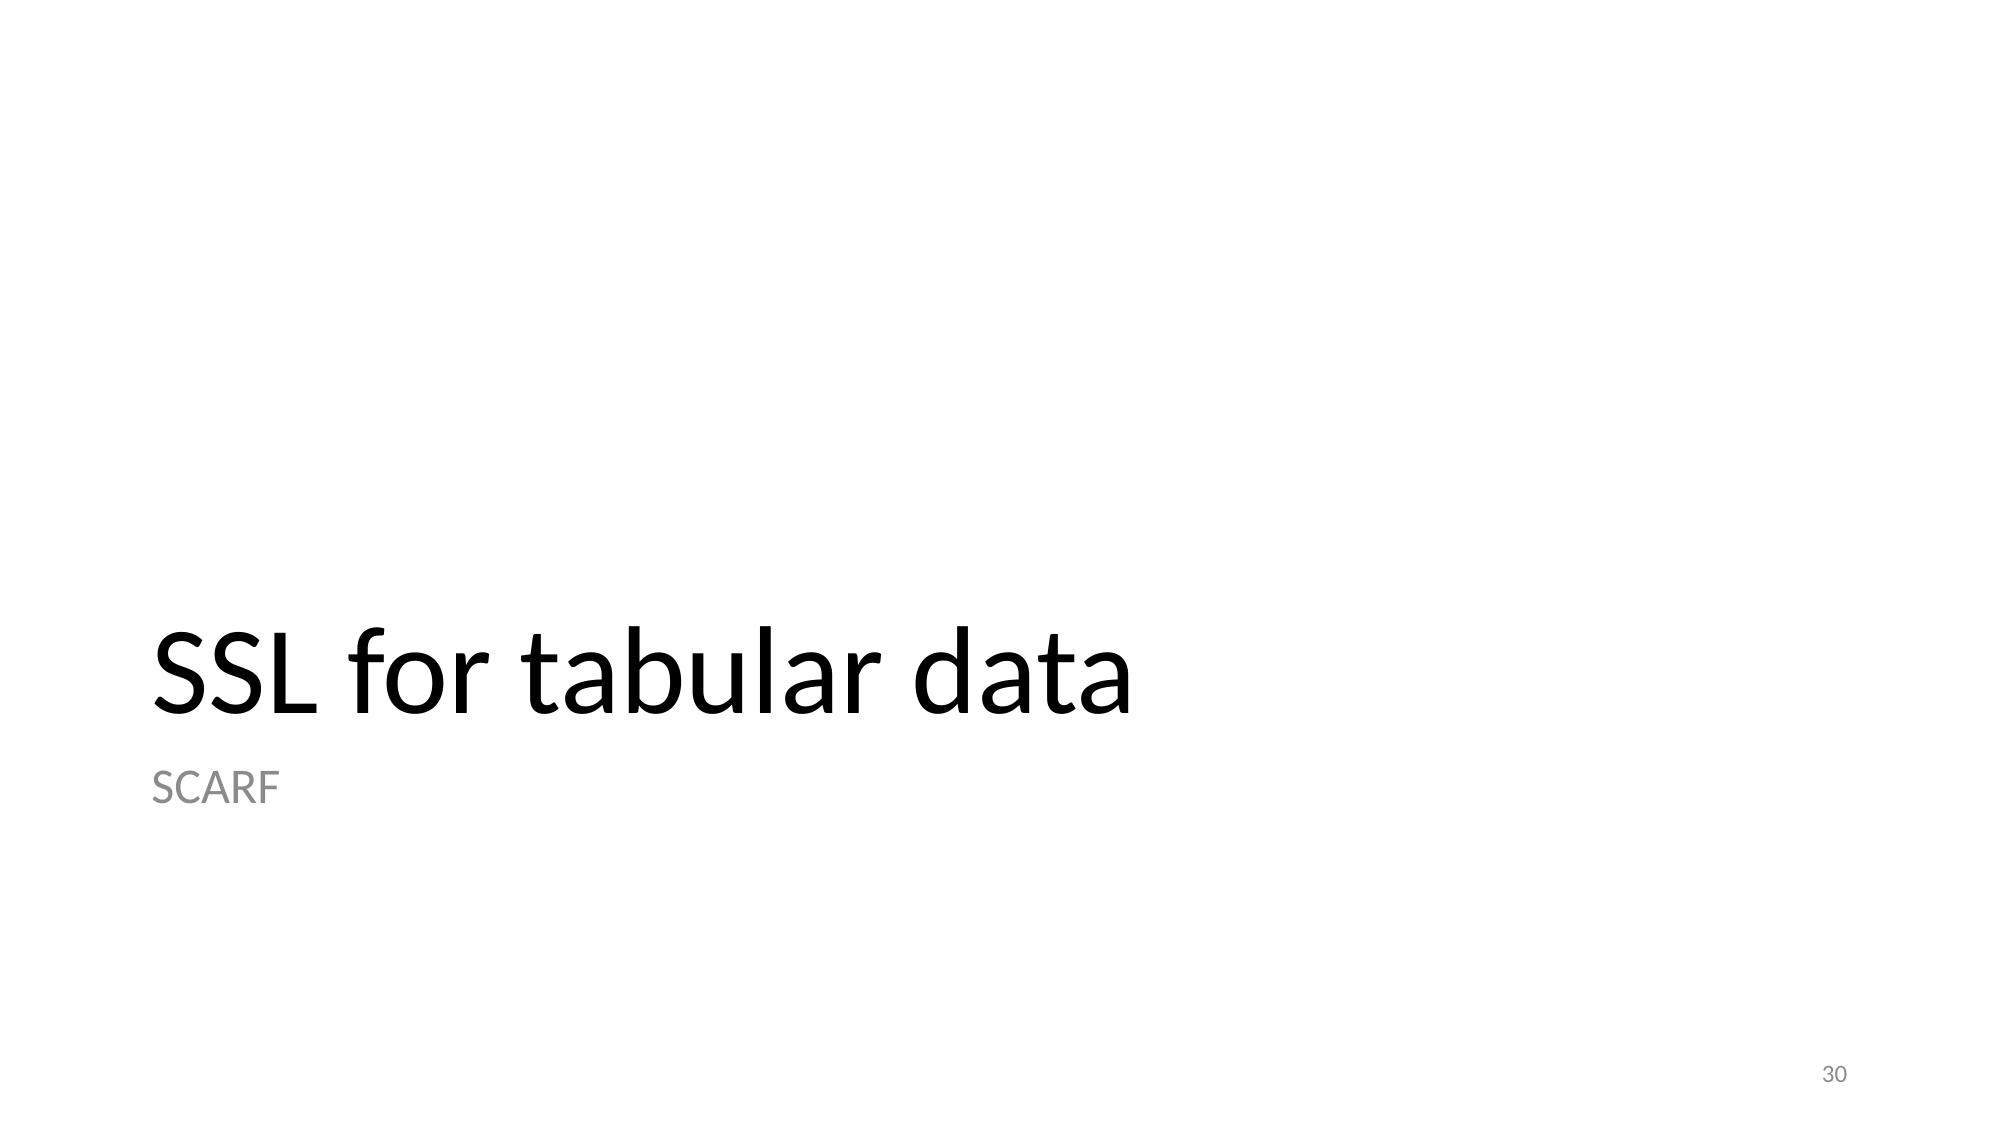

# SSL for tabular data
SCARF
30